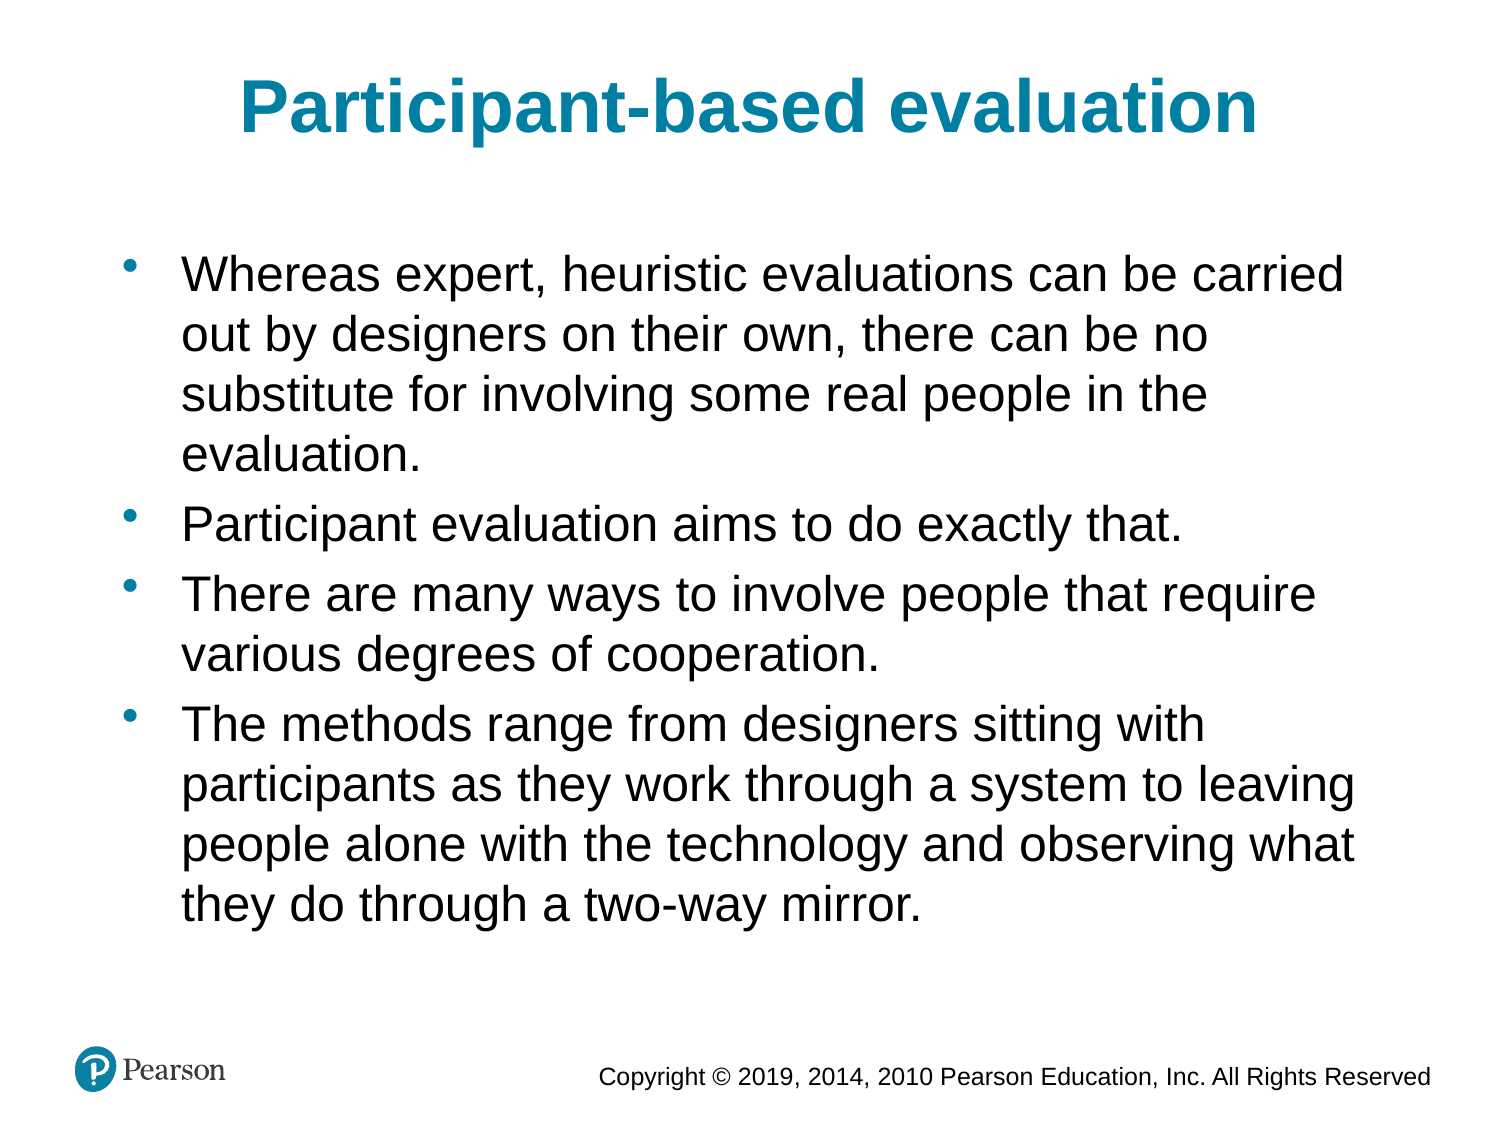

Participant-based evaluation
Whereas expert, heuristic evaluations can be carried out by designers on their own, there can be no substitute for involving some real people in the evaluation.
Participant evaluation aims to do exactly that.
There are many ways to involve people that require various degrees of cooperation.
The methods range from designers sitting with participants as they work through a system to leaving people alone with the technology and observing what they do through a two-way mirror.